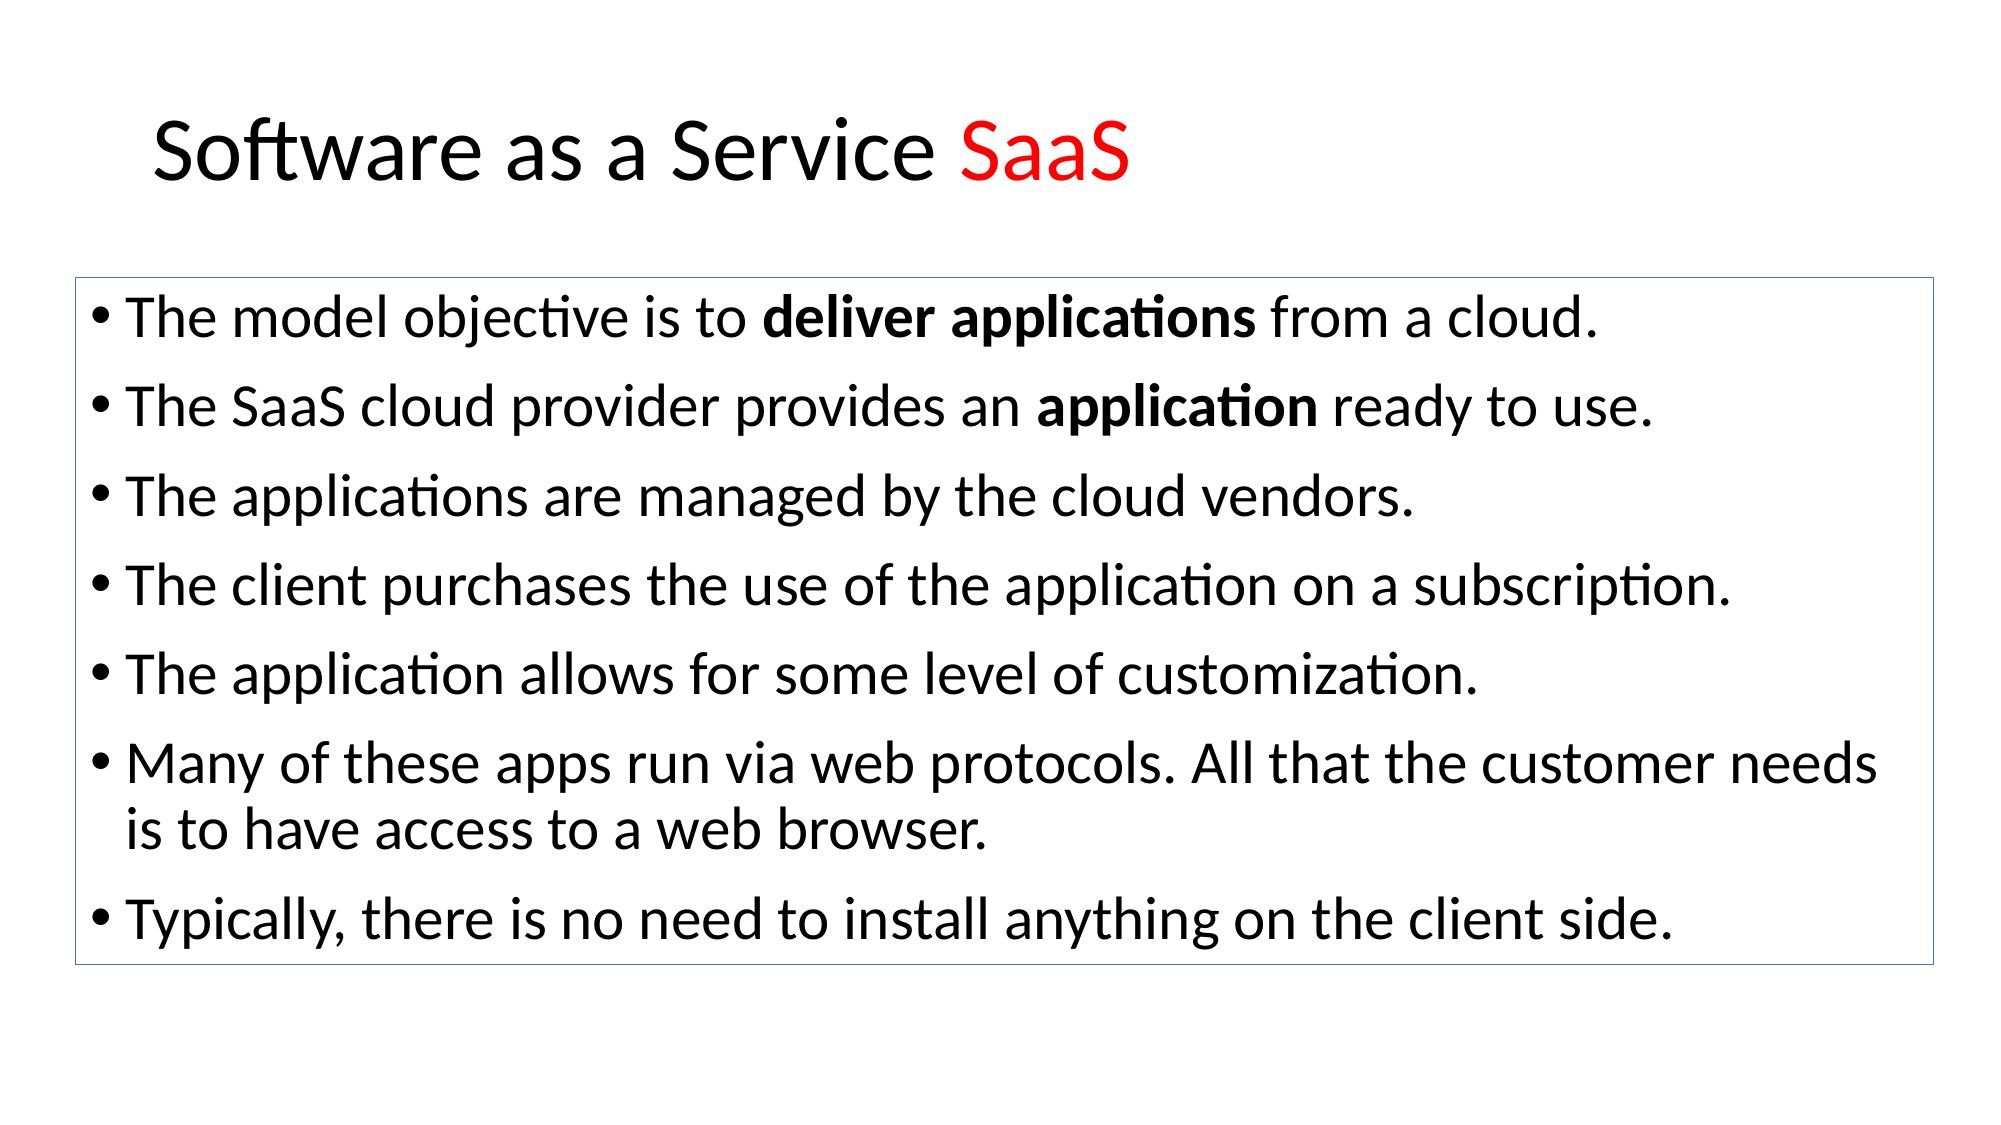

# Software as a Service SaaS
The model objective is to deliver applications from a cloud.
The SaaS cloud provider provides an application ready to use.
The applications are managed by the cloud vendors.
The client purchases the use of the application on a subscription.
The application allows for some level of customization.
Many of these apps run via web protocols. All that the customer needs is to have access to a web browser.
Typically, there is no need to install anything on the client side.